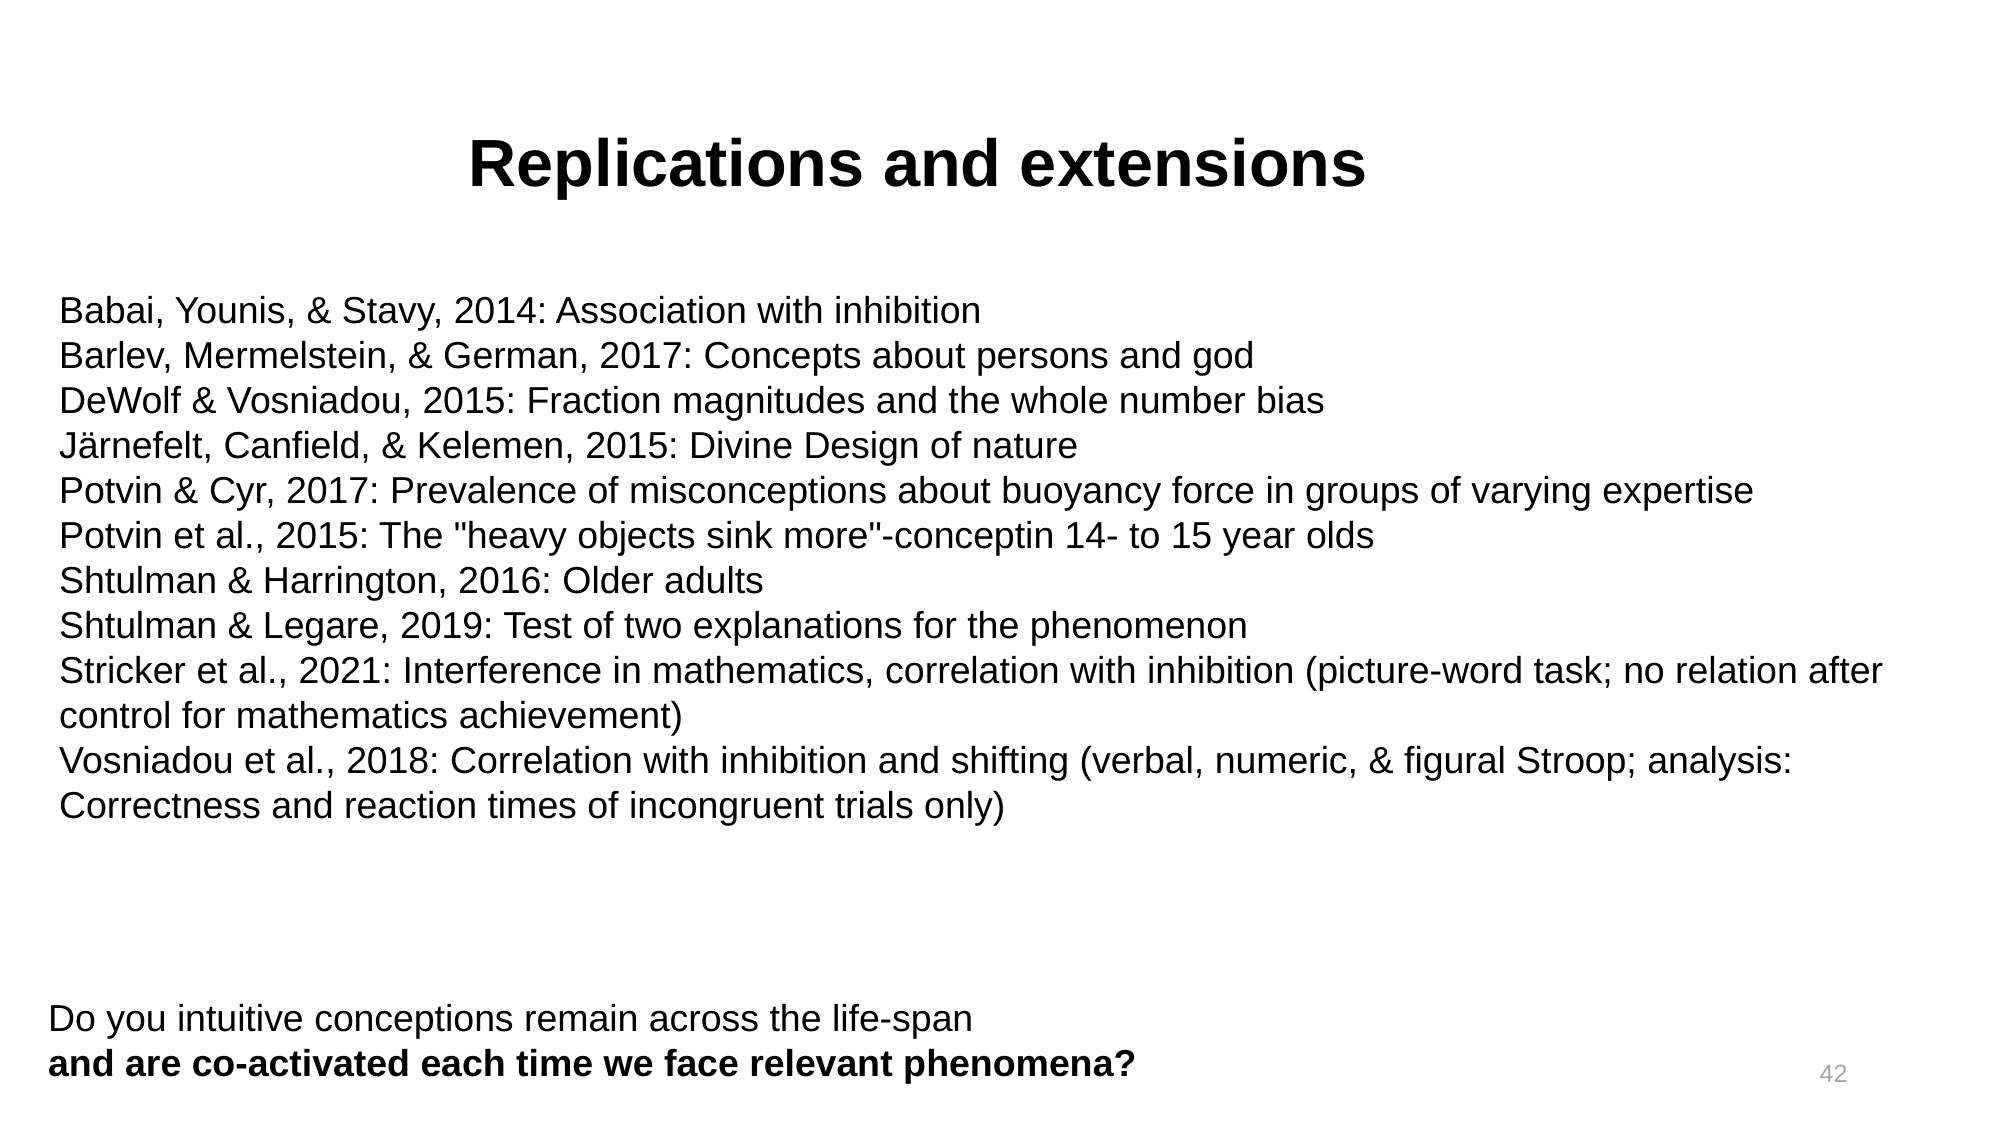

Replications and extensions
Babai, Younis, & Stavy, 2014: Association with inhibition
Barlev, Mermelstein, & German, 2017: Concepts about persons and god
DeWolf & Vosniadou, 2015: Fraction magnitudes and the whole number bias
Järnefelt, Canfield, & Kelemen, 2015: Divine Design of nature
Potvin & Cyr, 2017: Prevalence of misconceptions about buoyancy force in groups of varying expertise
Potvin et al., 2015: The "heavy objects sink more"-conceptin 14- to 15 year olds
Shtulman & Harrington, 2016: Older adults
Shtulman & Legare, 2019: Test of two explanations for the phenomenon
Stricker et al., 2021: Interference in mathematics, correlation with inhibition (picture-word task; no relation after control for mathematics achievement)
Vosniadou et al., 2018: Correlation with inhibition and shifting (verbal, numeric, & figural Stroop; analysis: Correctness and reaction times of incongruent trials only)
Do you intuitive conceptions remain across the life-span
and are co-activated each time we face relevant phenomena?
42